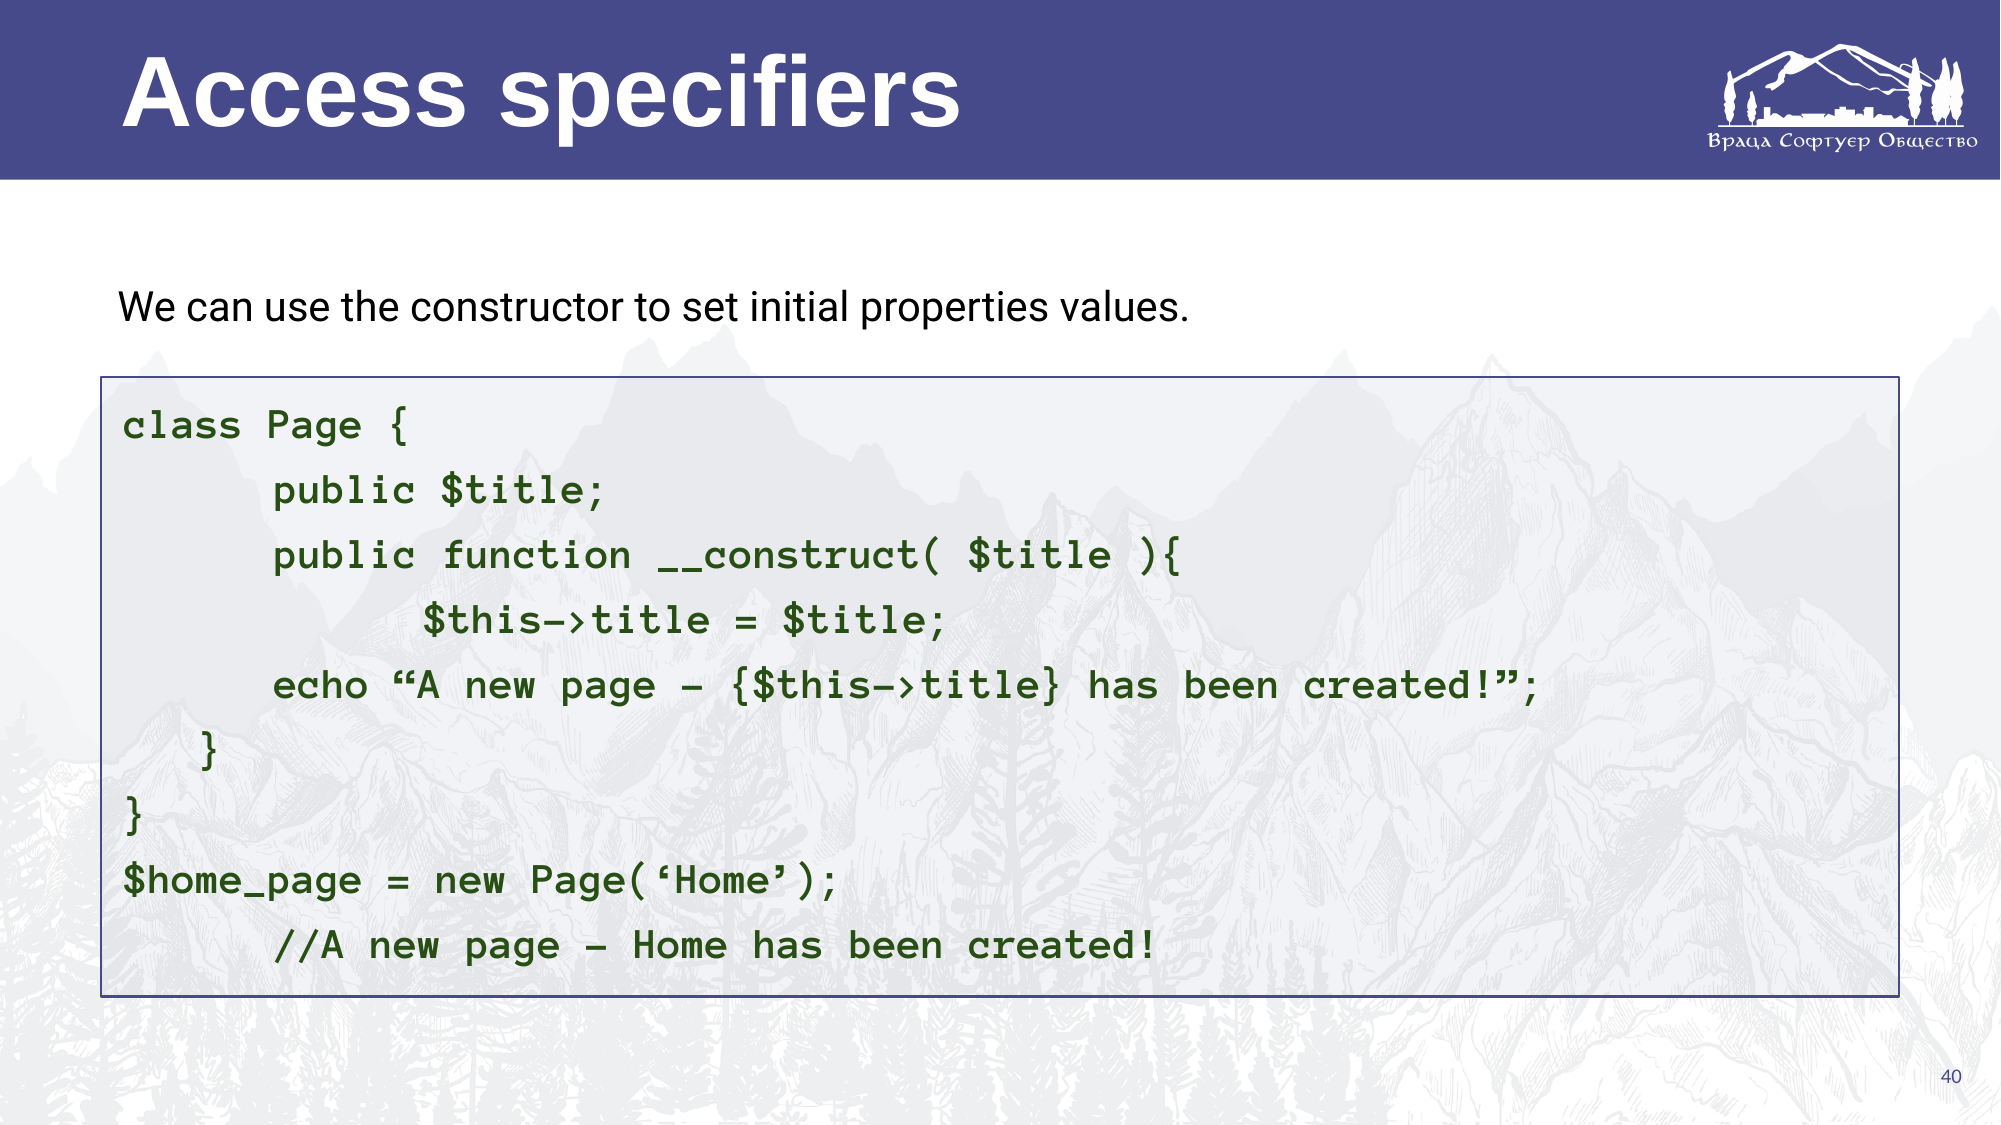

Access specifiers
We can use the constructor to set initial properties values.
class Page {
	public $title;
	public function __construct( $title ){
		$this->title = $title;
	echo “A new page - {$this->title} has been created!”;
}
}
$home_page = new Page(‘Home’);
//A new page - Home has been created!

40